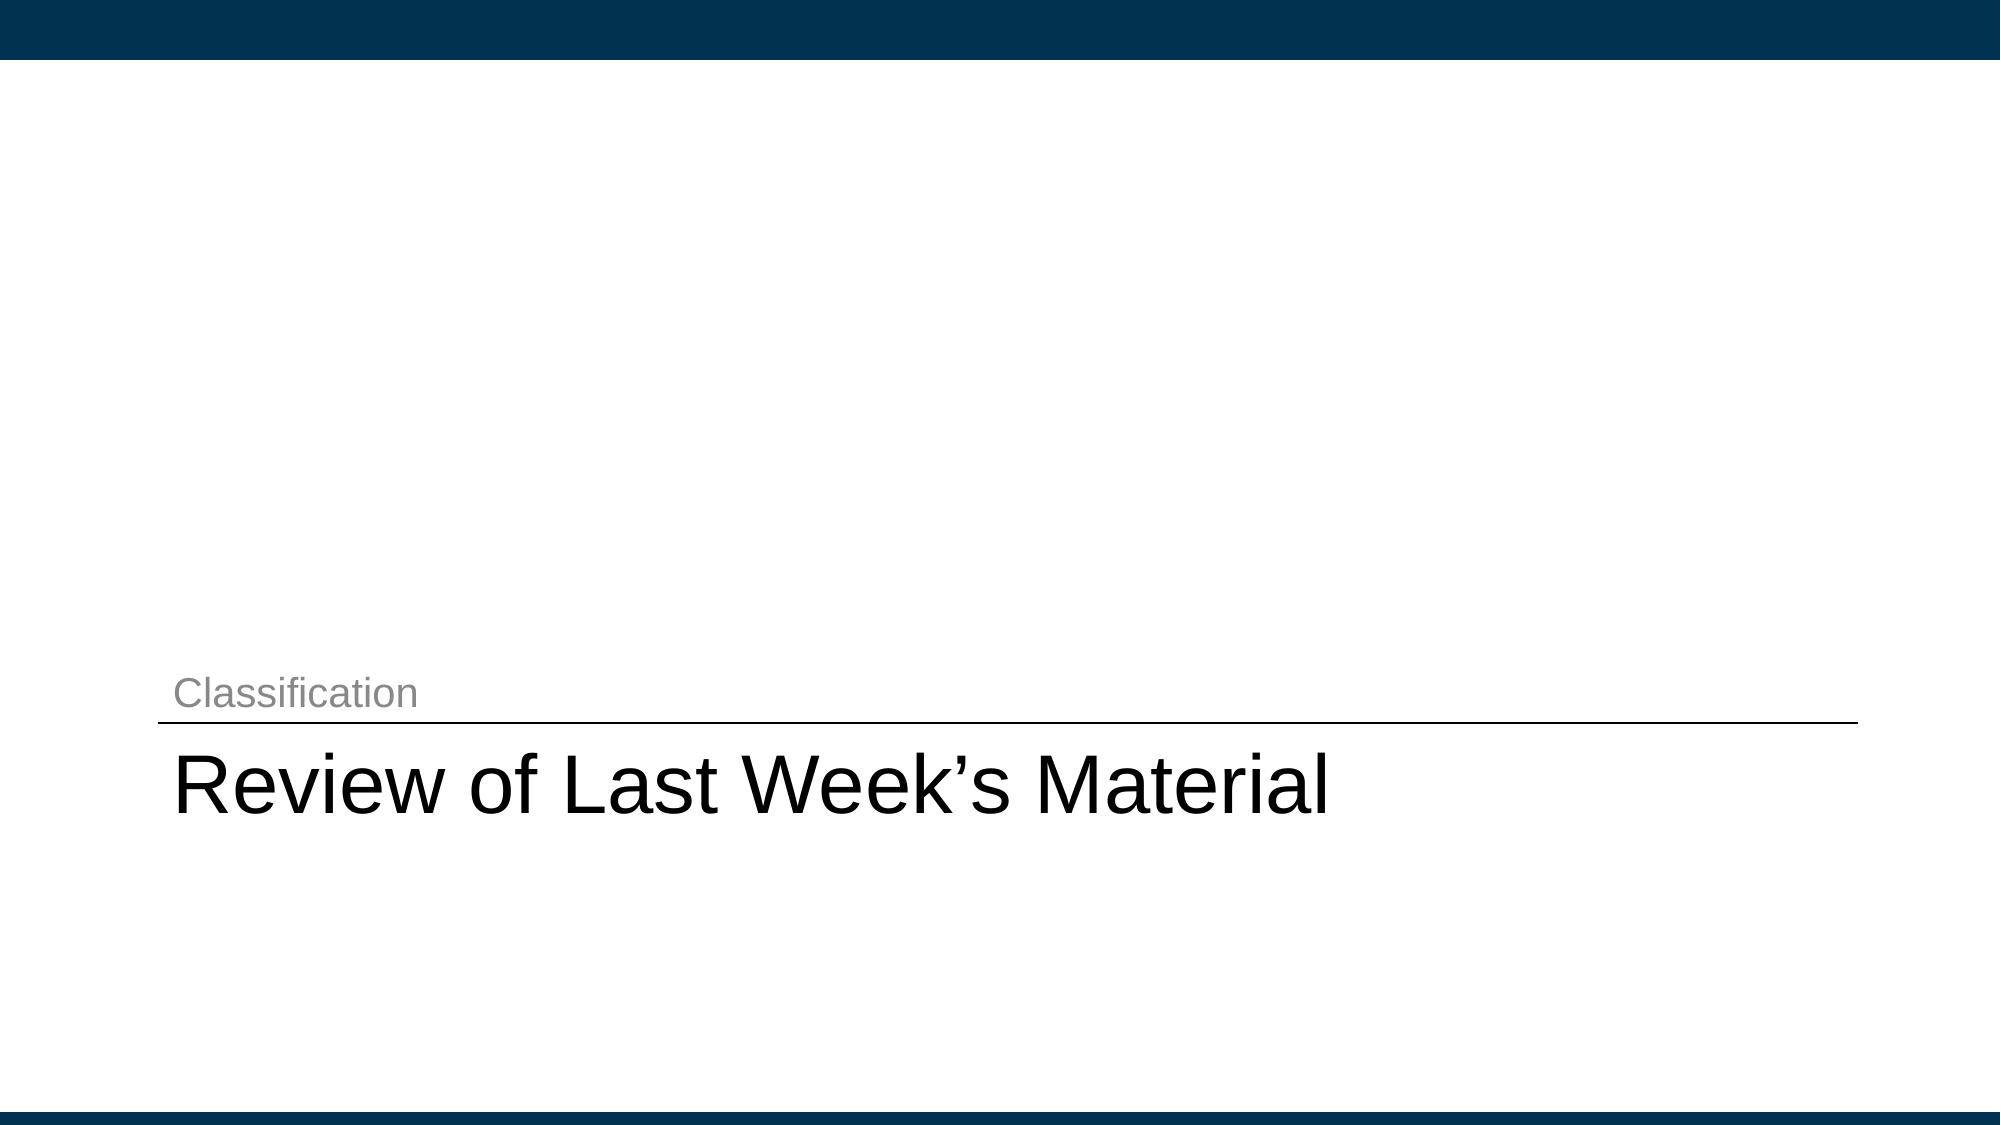

Classification
# Review of Last Week’s Material